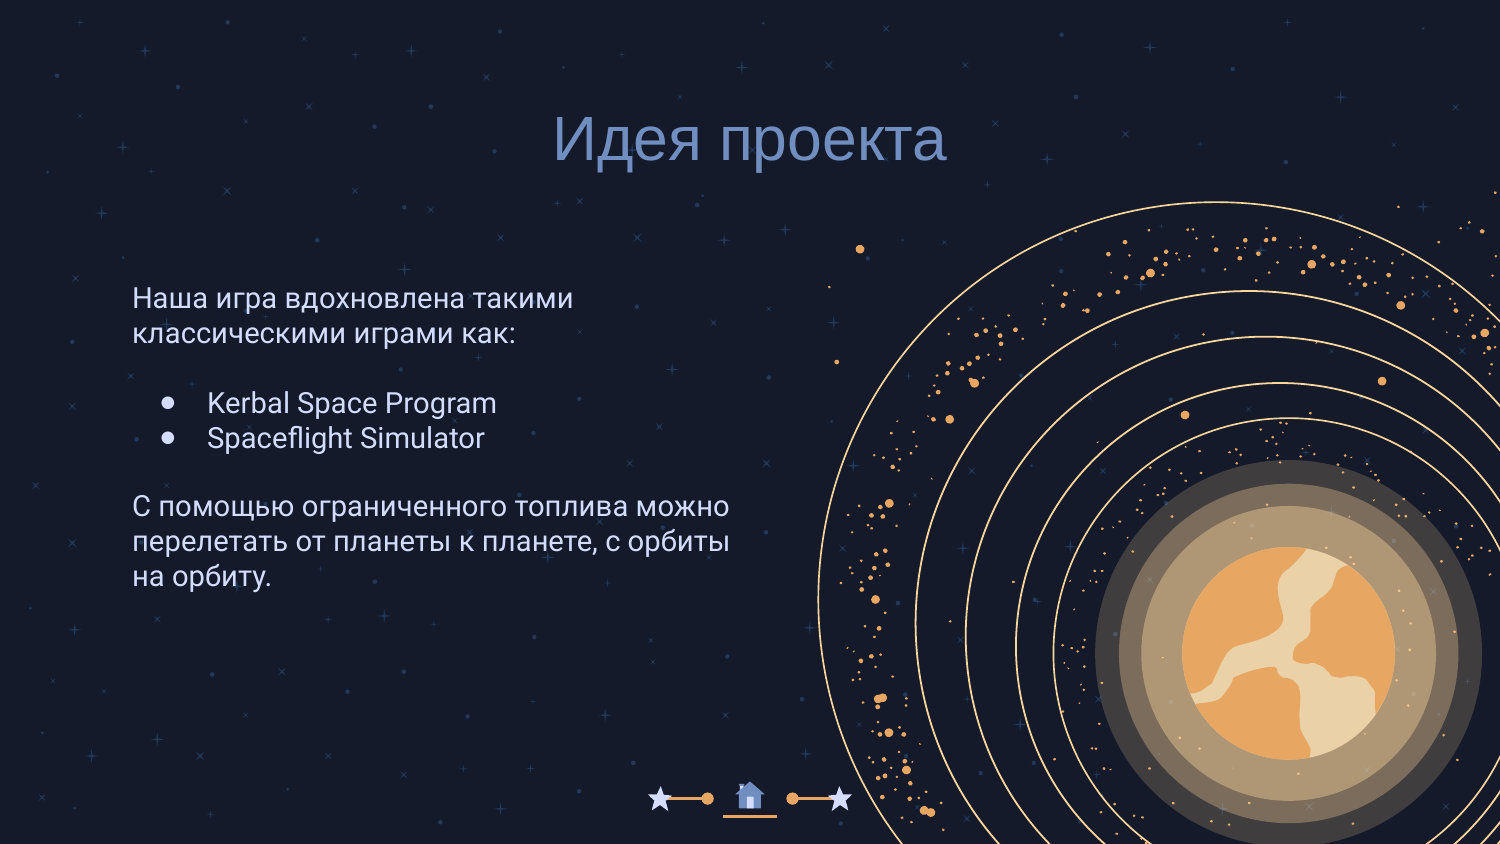

# Идея проекта
Наша игра вдохновлена такими классическими играми как:

Kerbal Space Program
Spaceflight Simulator
С помощью ограниченного топлива можно перелетать от планеты к планете, с орбиты на орбиту.